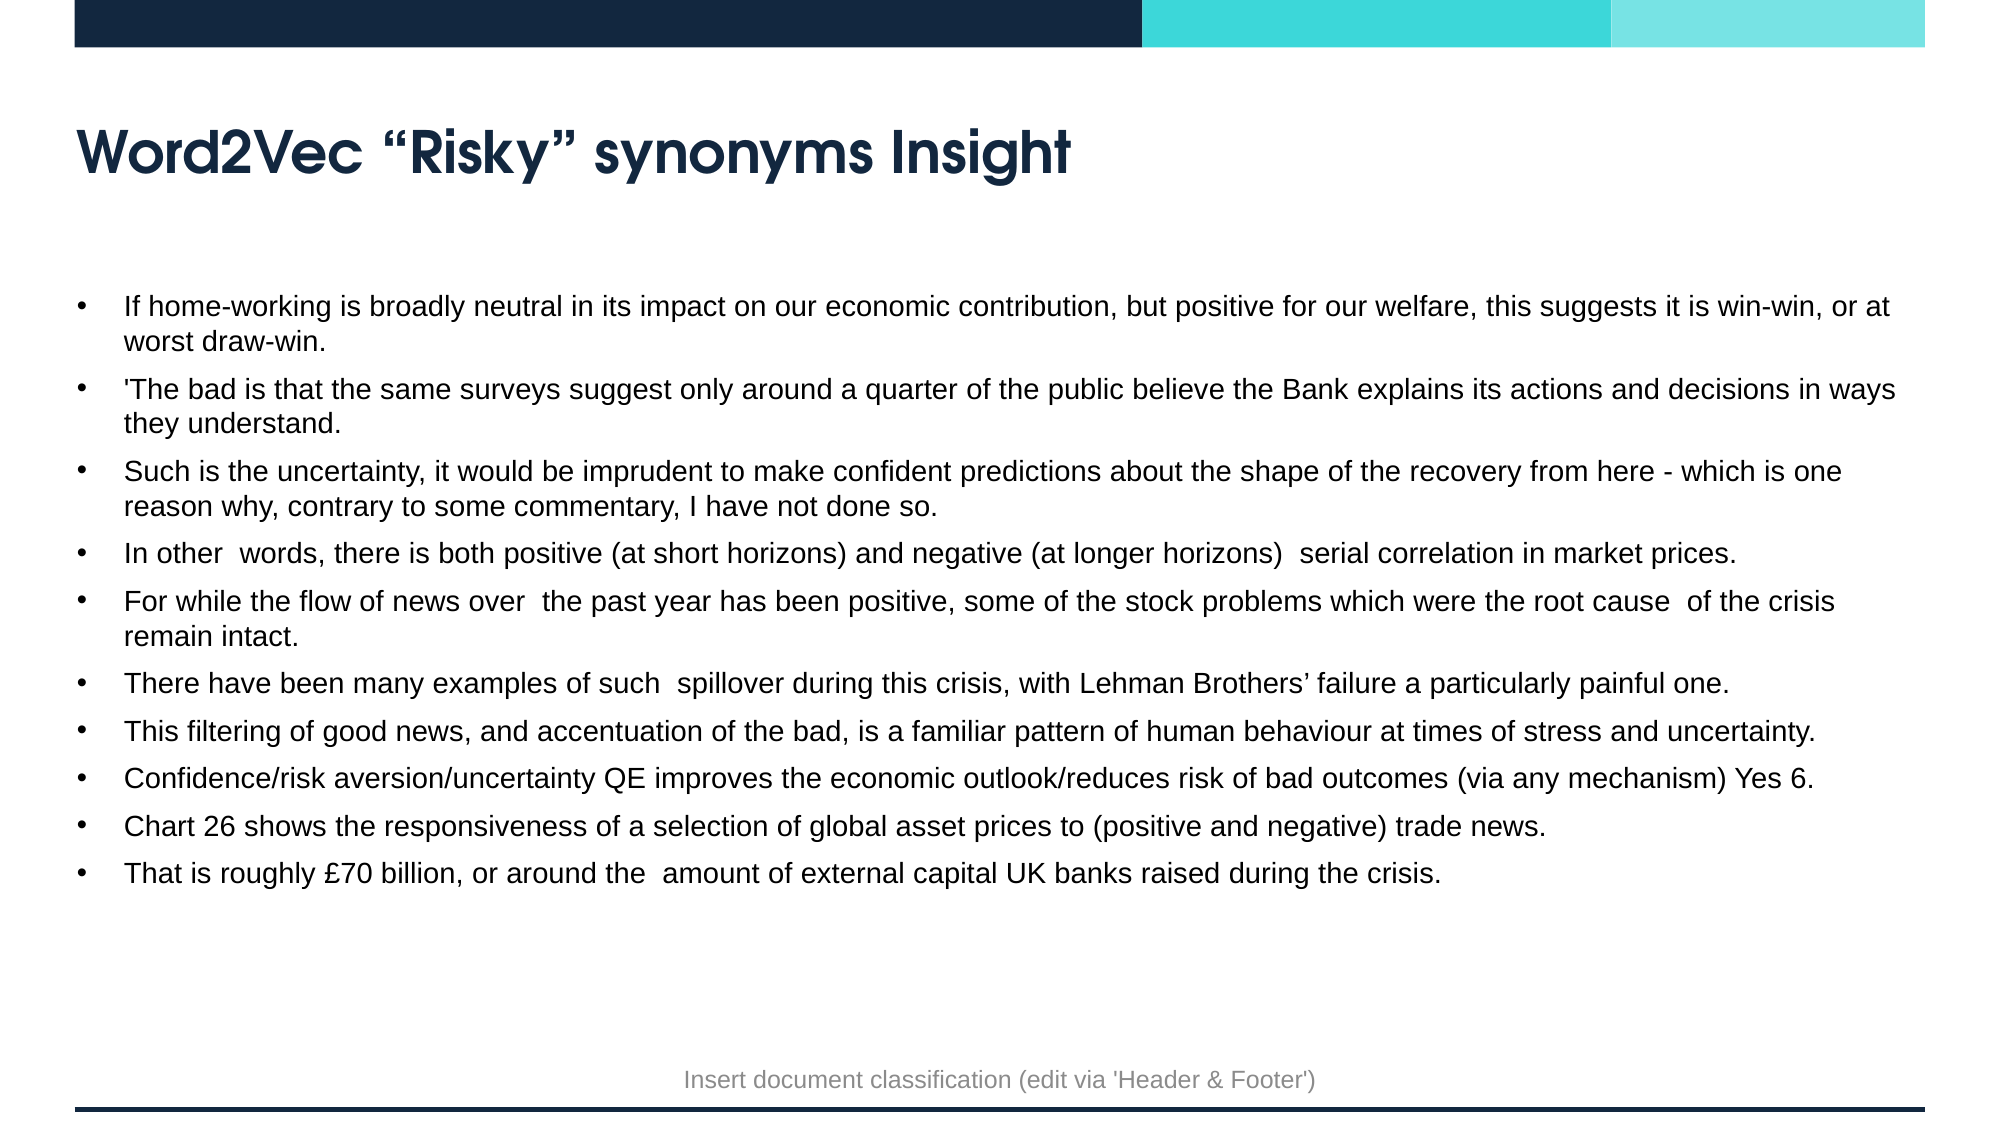

# Word2Vec “Risky” synonyms Insight
If home-working is broadly neutral in its impact on our economic contribution, but positive for our welfare, this suggests it is win-win, or at worst draw-win.
'The bad is that the same surveys suggest only around a quarter of the public believe the Bank explains its actions and decisions in ways they understand.
Such is the uncertainty, it would be imprudent to make confident predictions about the shape of the recovery from here - which is one reason why, contrary to some commentary, I have not done so.
In other  words, there is both positive (at short horizons) and negative (at longer horizons)  serial correlation in market prices.
For while the flow of news over  the past year has been positive, some of the stock problems which were the root cause  of the crisis remain intact.
There have been many examples of such  spillover during this crisis, with Lehman Brothers’ failure a particularly painful one.
This filtering of good news, and accentuation of the bad, is a familiar pattern of human behaviour at times of stress and uncertainty.
Confidence/risk aversion/uncertainty QE improves the economic outlook/reduces risk of bad outcomes (via any mechanism) Yes 6.
Chart 26 shows the responsiveness of a selection of global asset prices to (positive and negative) trade news.
That is roughly £70 billion, or around the  amount of external capital UK banks raised during the crisis.

Insert document classification (edit via 'Header & Footer')